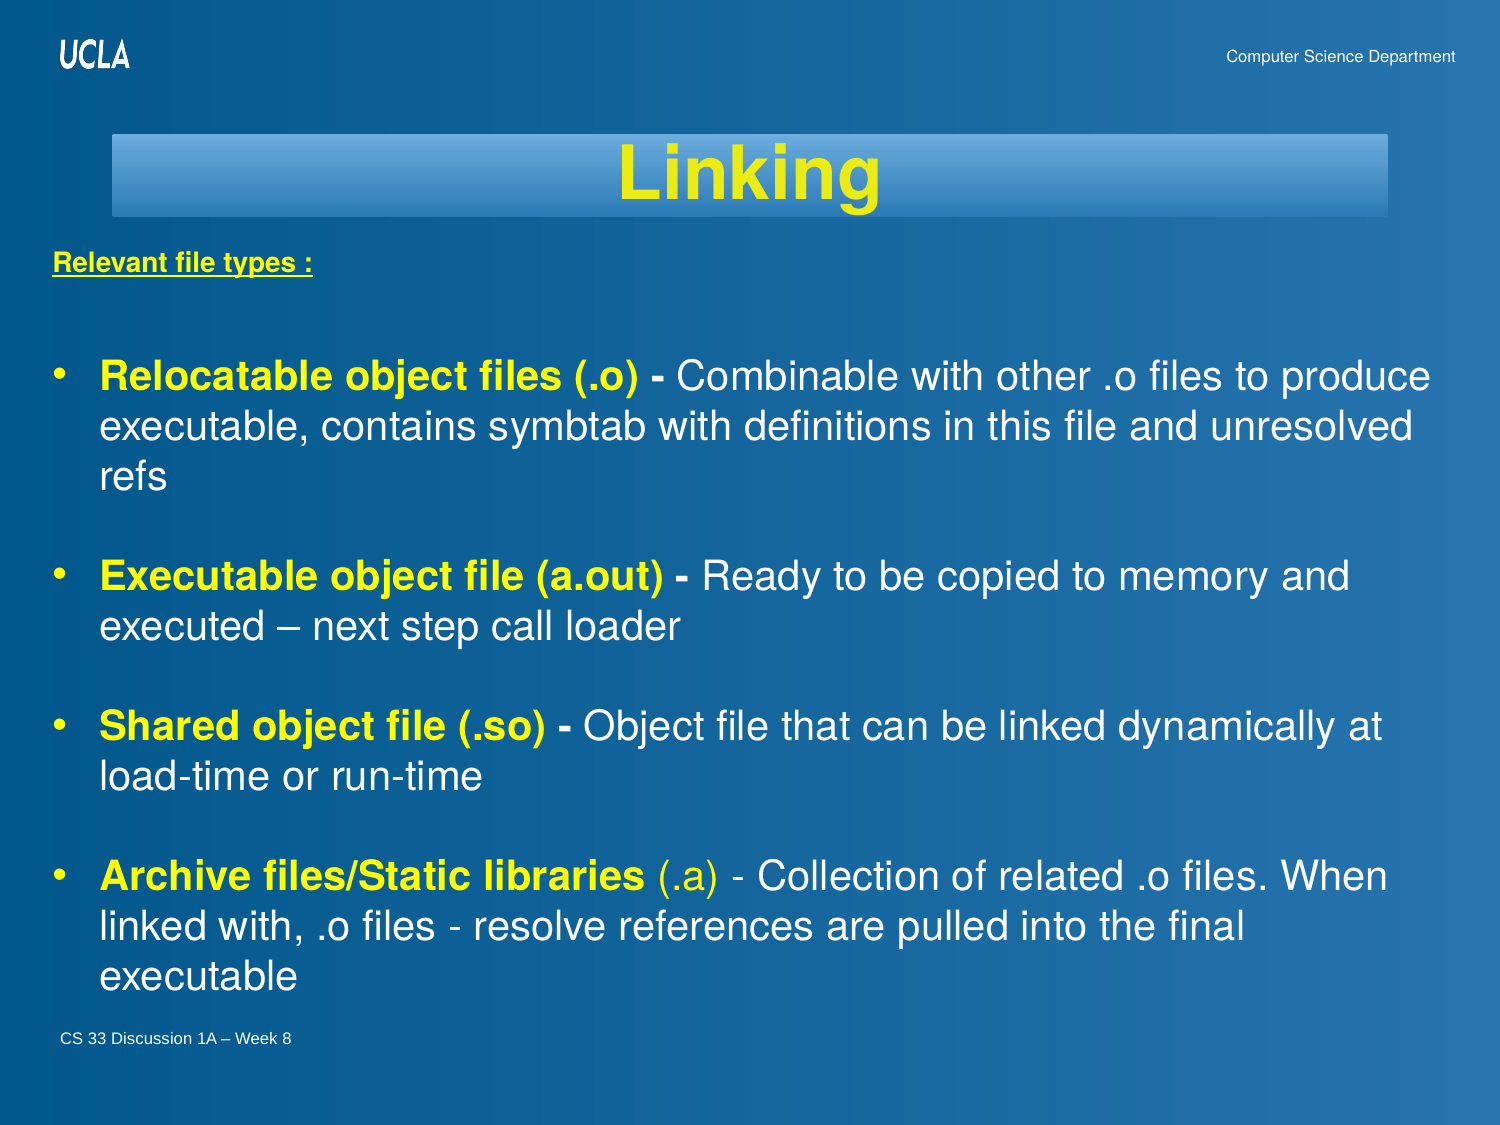

# Linking
Relevant file types :

Relocatable object files (.o) - Combinable with other .o files to produce executable, contains symbtab with definitions in this file and unresolved refs

Executable object file (a.out) - Ready to be copied to memory and executed – next step call loader

Shared object file (.so) - Object file that can be linked dynamically at load-time or run-time

Archive files/Static libraries (.a) - Collection of related .o files. When linked with, .o files - resolve references are pulled into the final executable